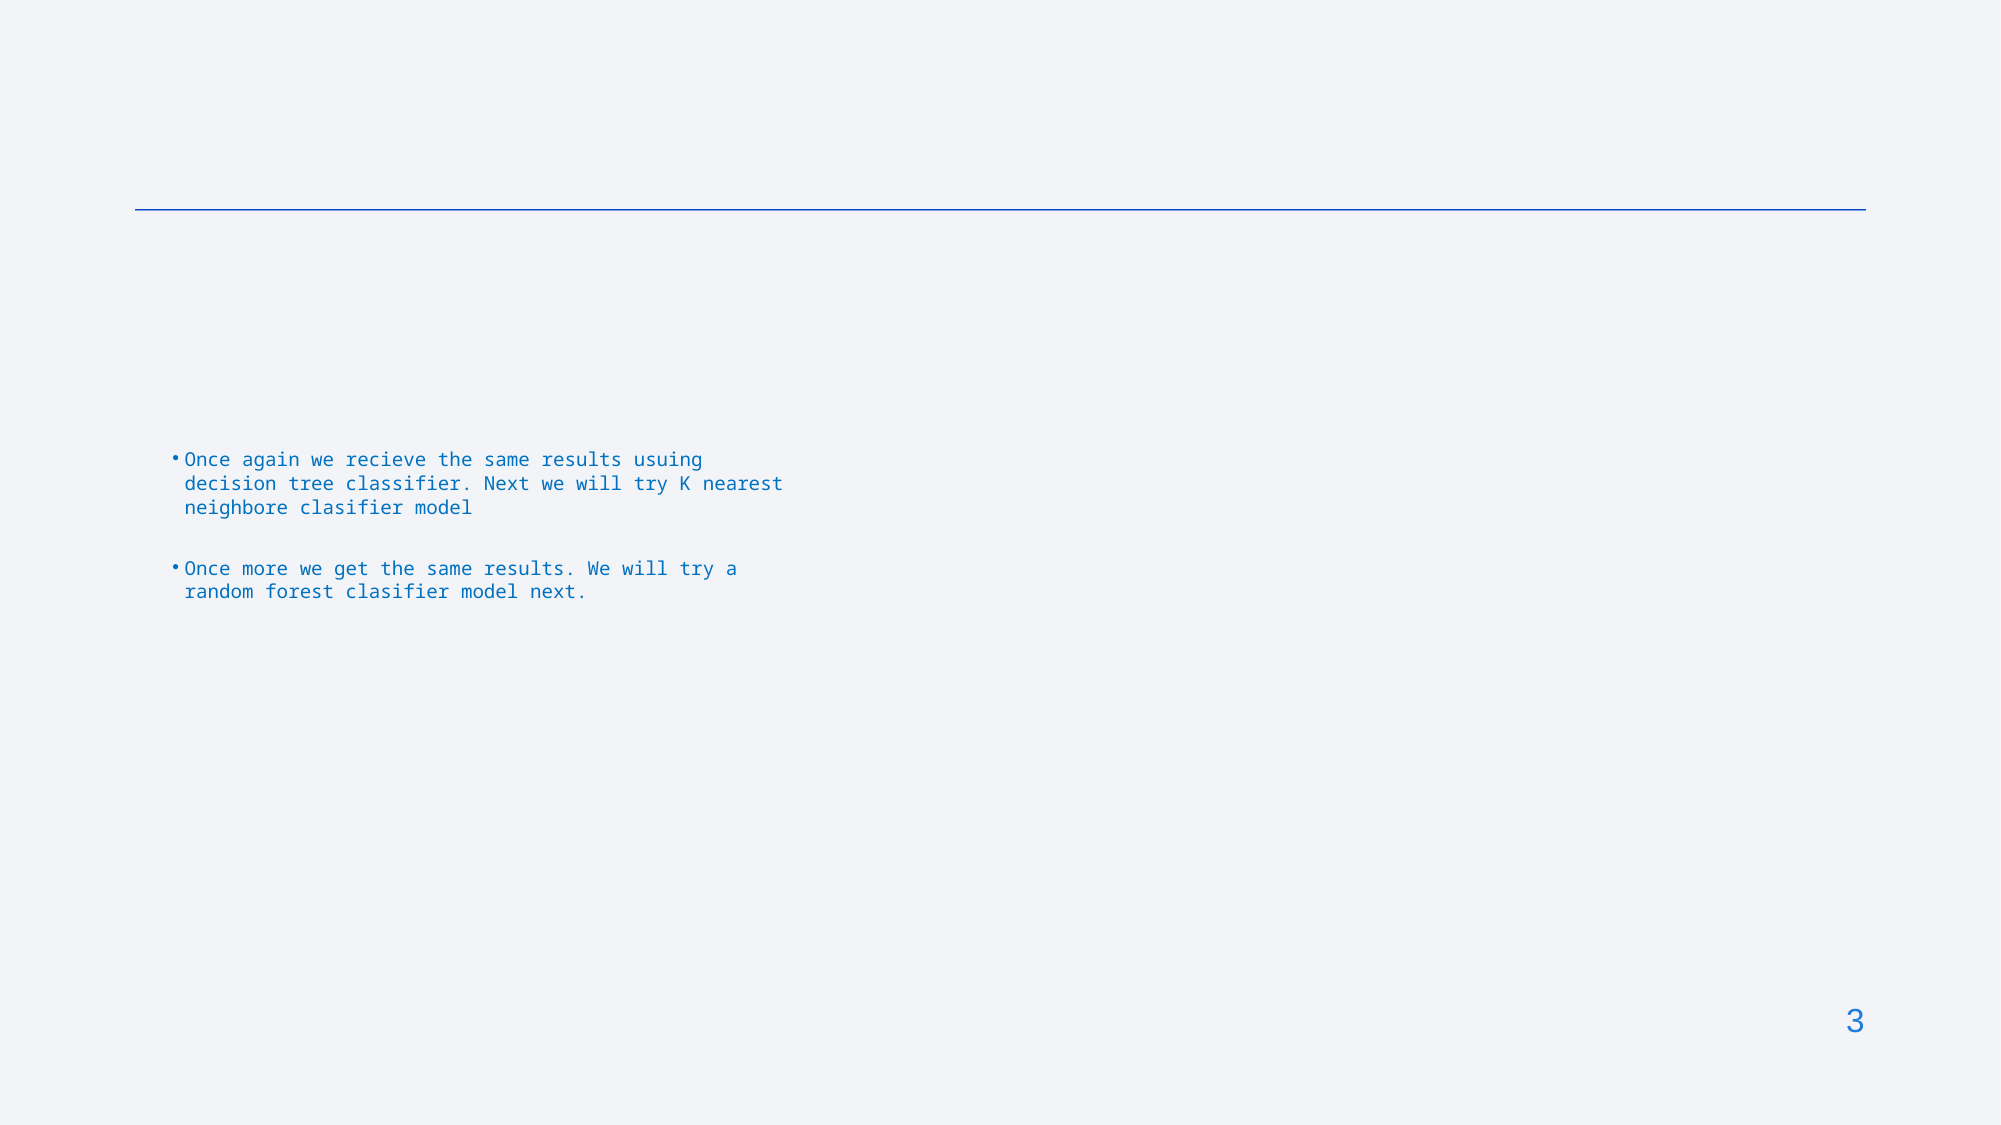

Once again we recieve the same results usuing decision tree classifier. Next we will try K nearest neighbore clasifier model

Once more we get the same results. We will try a random forest clasifier model next.

3